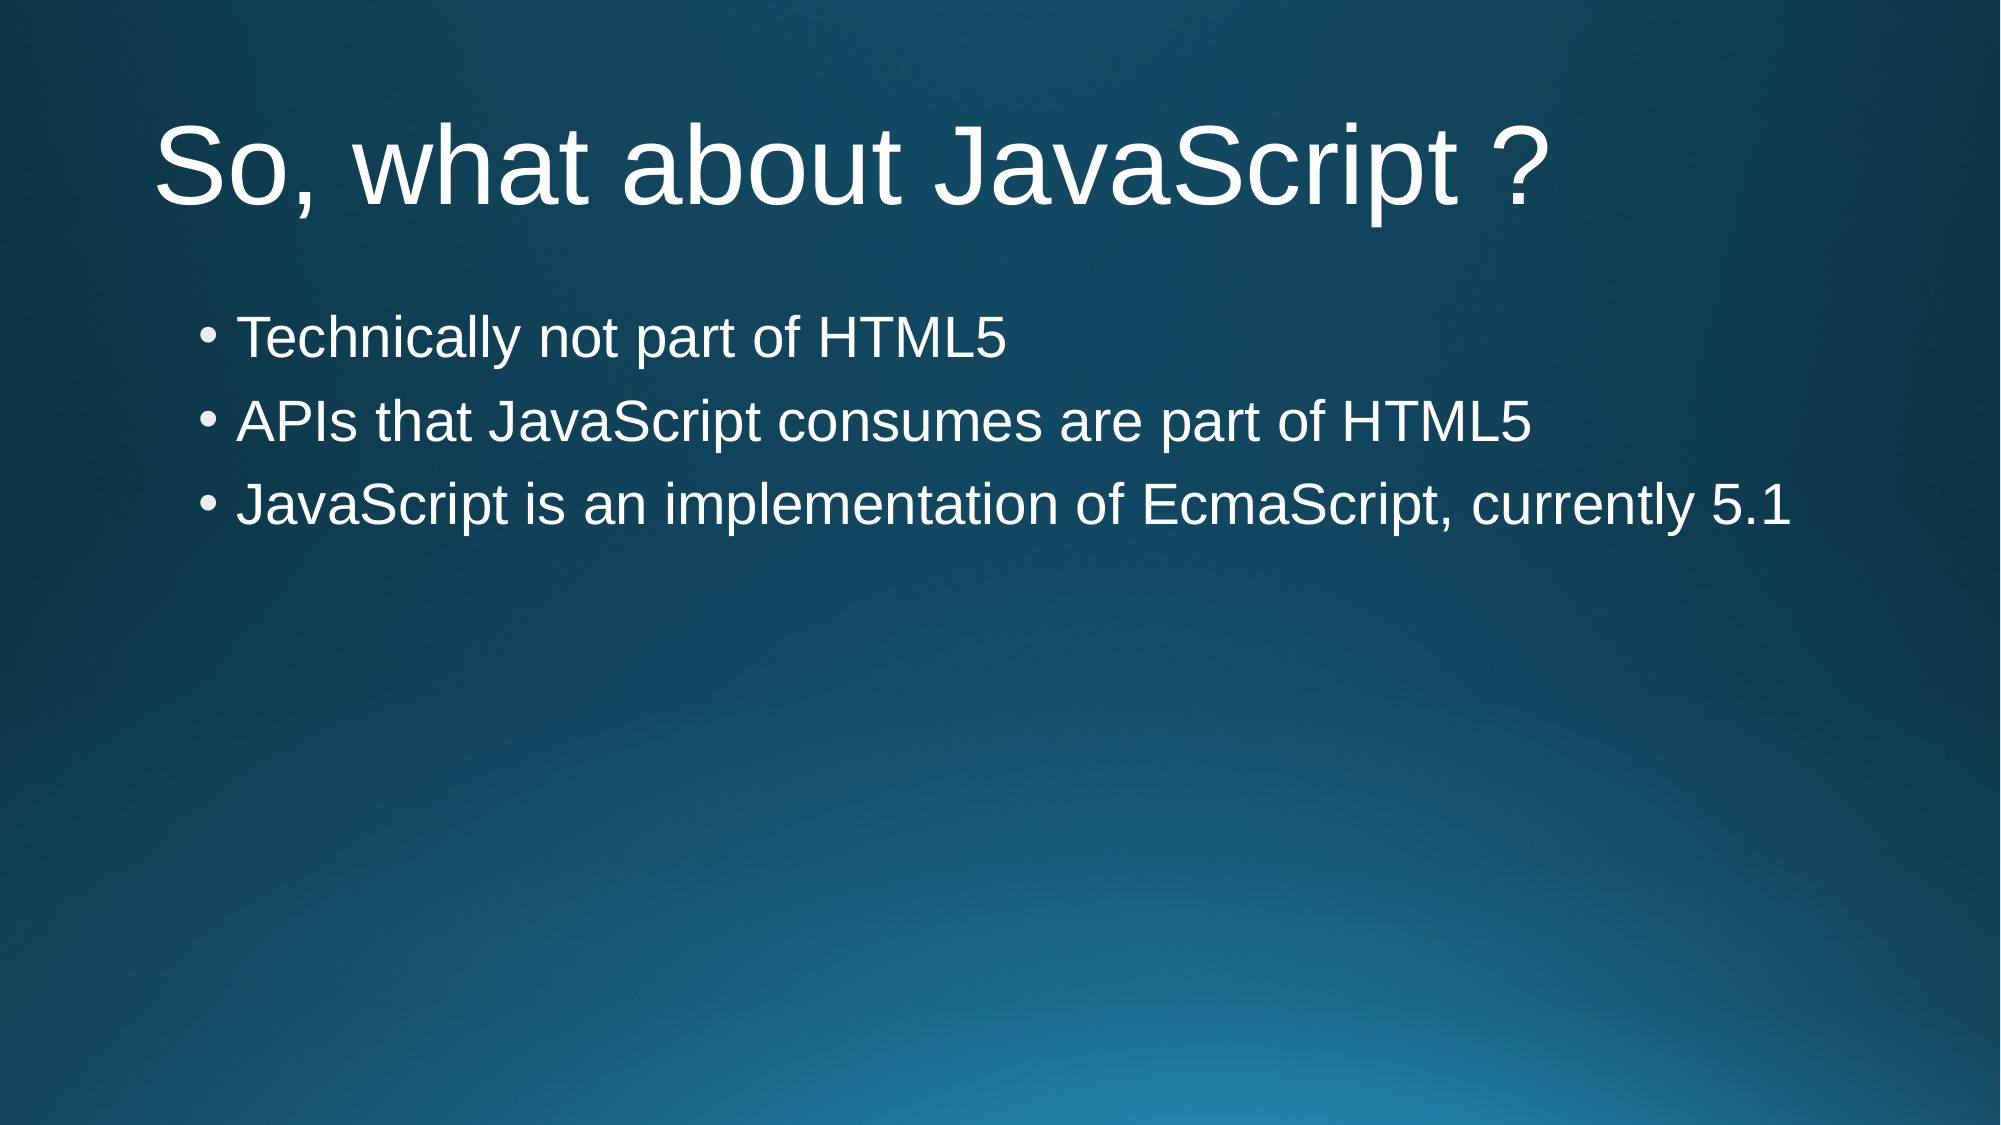

# So, what about JavaScript ?
Technically not part of HTML5
APIs that JavaScript consumes are part of HTML5
JavaScript is an implementation of EcmaScript, currently 5.1